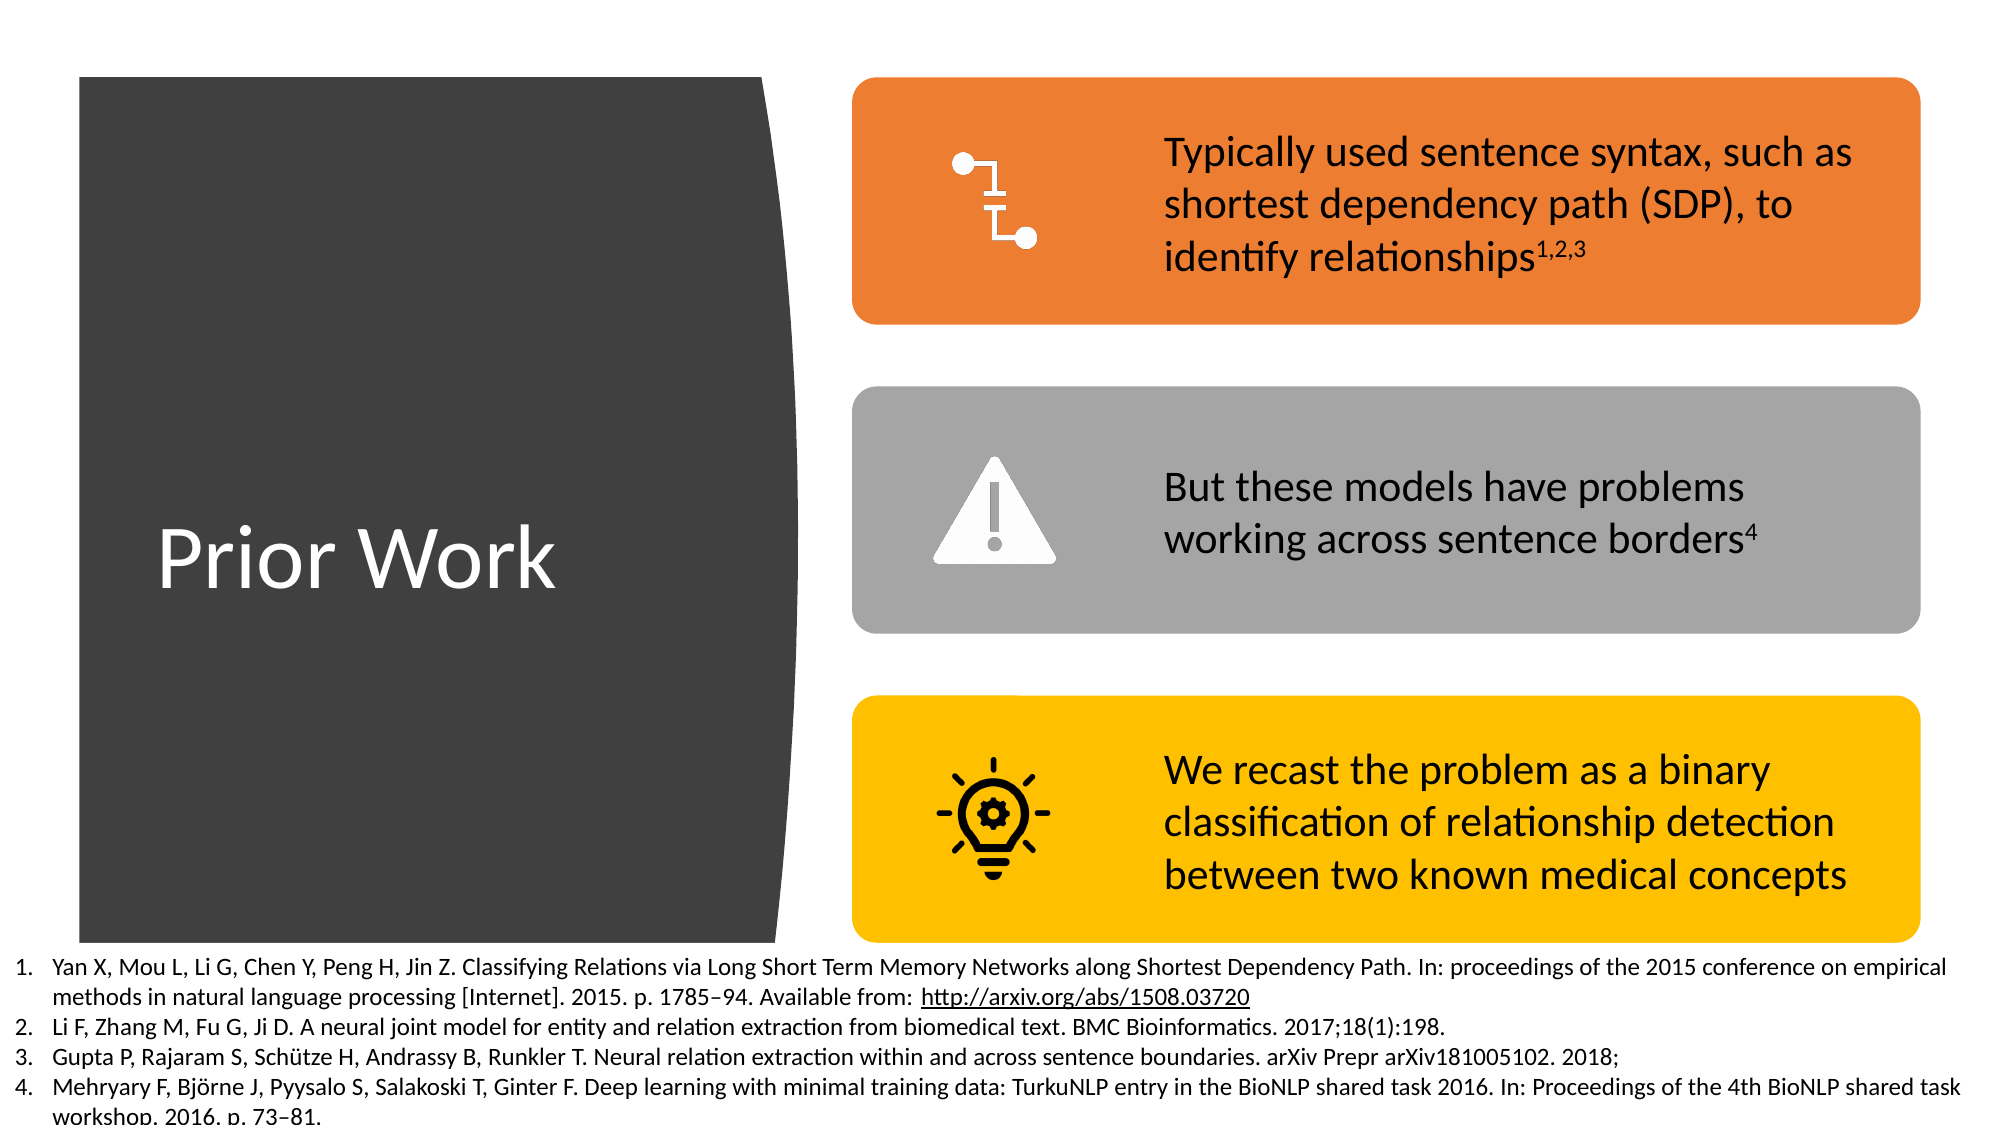

Typically used sentence syntax, such as shortest dependency path (SDP), to identify relationships1,2,3
But these models have problems working across sentence borders4
We recast the problem as a binary classification of relationship detection between two known medical concepts

# Prior Work
Yan X, Mou L, Li G, Chen Y, Peng H, Jin Z. Classifying Relations via Long Short Term Memory Networks along Shortest Dependency Path. In: proceedings of the 2015 conference on empirical methods in natural language processing [Internet]. 2015. p. 1785–94. Available from: http://arxiv.org/abs/1508.03720
Li F, Zhang M, Fu G, Ji D. A neural joint model for entity and relation extraction from biomedical text. BMC Bioinformatics. 2017;18(1):198.
Gupta P, Rajaram S, Schütze H, Andrassy B, Runkler T. Neural relation extraction within and across sentence boundaries. arXiv Prepr arXiv181005102. 2018;
Mehryary F, Björne J, Pyysalo S, Salakoski T, Ginter F. Deep learning with minimal training data: TurkuNLP entry in the BioNLP shared task 2016. In: Proceedings of the 4th BioNLP shared task workshop. 2016. p. 73–81.
75